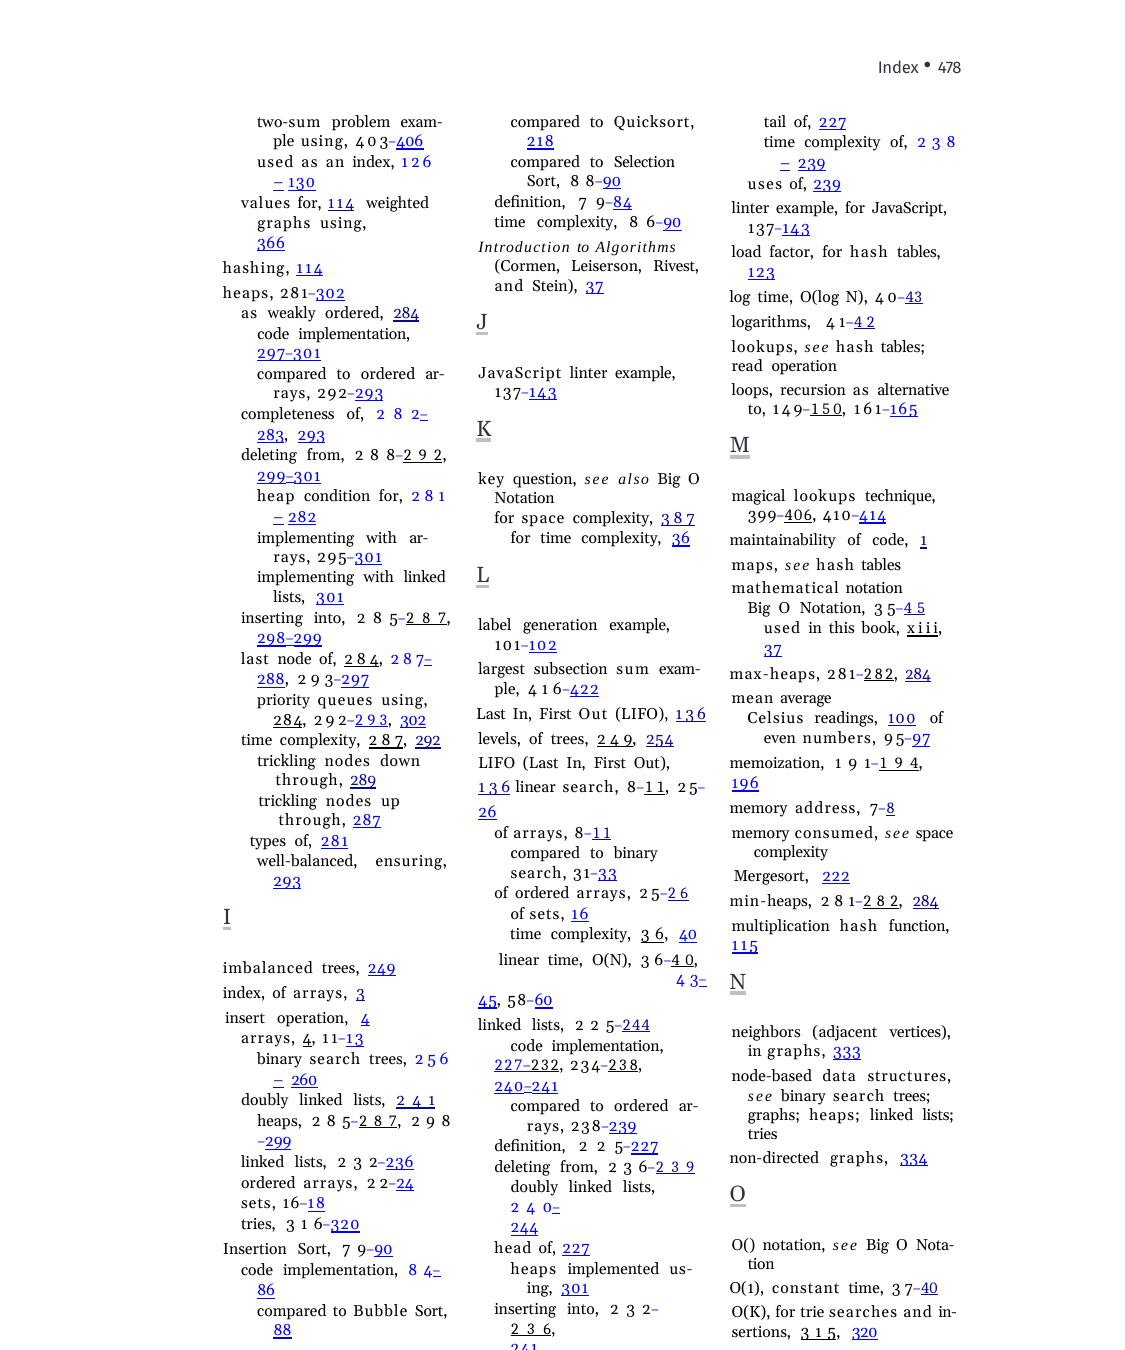

Index • 478
two-sum problem exam- ple using, 403–406
used as an index, 126– 130
values for, 114 weighted graphs using,
366
hashing, 114
heaps, 281–302
as weakly ordered, 284 code implementation,
297–301
compared to ordered ar- rays, 292–293
completeness of, 282–
283, 293
deleting from, 288–292,
299–301
heap condition for, 281– 282
implementing with ar- rays, 295–301
implementing with linked lists, 301
inserting into, 285–287,
298–299
last node of, 284, 287–
288, 293–297
priority queues using, 284, 292–293, 302
time complexity, 287, 292 trickling nodes down
through, 289 trickling nodes up through, 287
types of, 281
well-balanced,  ensuring, 293
I
imbalanced trees, 249
index, of arrays, 3 insert operation, 4
arrays, 4, 11–13
binary search trees, 256– 260
doubly linked lists, 241 heaps, 285–287, 298–299
linked lists, 232–236
ordered arrays, 22–24
sets, 16–18
tries, 316–320
Insertion Sort, 79–90
code implementation, 84–
86
compared to Bubble Sort, 88
compared to Quicksort, 218
compared to Selection Sort, 88–90
definition, 79–84
time complexity, 86–90
Introduction to Algorithms (Cormen, Leiserson, Rivest, and Stein), 37
J
JavaScript linter example, 137–143
K
key question, see also Big O Notation
for space complexity, 387 for time complexity, 36
L
label generation example, 101–102
largest subsection sum exam- ple, 416–422
Last In, First Out (LIFO), 136 levels, of trees, 249, 254 LIFO (Last In, First Out), 136 linear search, 8–11, 25–26
of arrays, 8–11 compared to binary
search, 31–33
of ordered arrays, 25–26 of sets, 16
time complexity, 36, 40
linear time, O(N), 36–40, 43–
45, 58–60
linked lists, 225–244 code implementation,
227–232, 234–238,
240–241
compared to ordered ar- rays, 238–239
definition, 225–227
deleting from, 236–239 doubly linked lists, 240–
244
head of, 227
heaps implemented us- ing, 301
inserting into, 232–236,
241
link in each node, 226 nodes in, 226
reading from, 229–231,
242
searching, 231–232
tail of, 227
time complexity of, 238– 239
uses of, 239
linter example, for JavaScript, 137–143
load factor, for hash tables, 123
log time, O(log N), 40–43 logarithms,  41–42 lookups, see hash tables;
read operation
loops, recursion as alternative to, 149–150, 161–165
M
magical lookups technique, 399–406, 410–414
maintainability of code, 1 maps, see hash tables mathematical notation
Big O Notation, 35–45 used in this book, xiii, 37
max-heaps, 281–282, 284 mean average
Celsius readings, 100 of even numbers, 95–97
memoization, 191–194, 196
memory address, 7–8 memory consumed, see space
complexity
Mergesort, 222
min-heaps, 281–282, 284 multiplication hash function,
115
N
neighbors (adjacent vertices), in graphs, 333
node-based data structures, see binary search trees; graphs; heaps; linked lists; tries
non-directed graphs, 334
O
O() notation, see Big O Nota- tion
O(1), constant time, 37–40 O(K), for trie searches and in-
sertions, 315, 320
O(log N), log time, 40–43 O(N log N), for Quicksort,
214–218